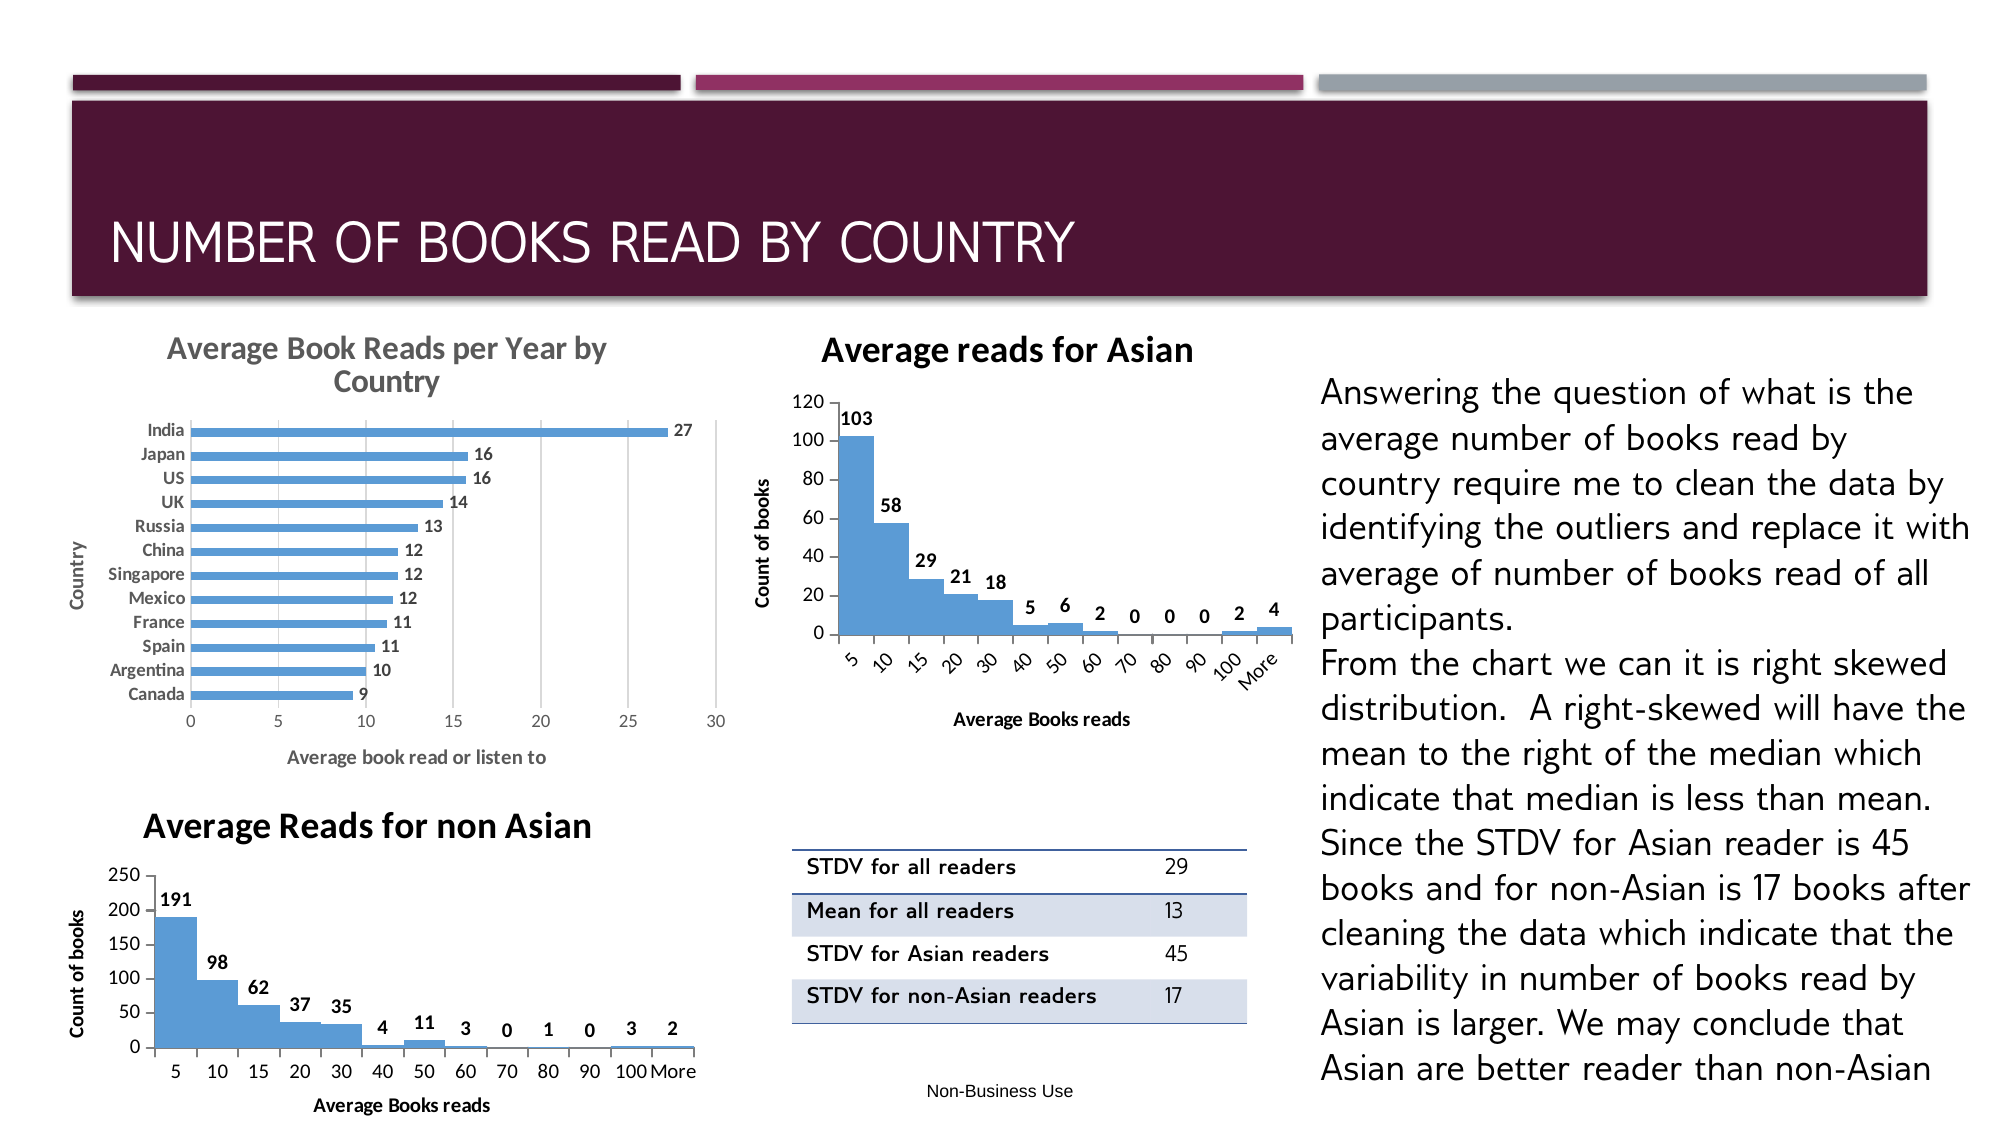

# Number of books read by country

### Chart: Average reads for Asian

| Category | Frequency |
|---|---|
| 5 | 103.0 |
| 10 | 58.0 |
| 15 | 29.0 |
| 20 | 21.0 |
| 30 | 18.0 |
| 40 | 5.0 |
| 50 | 6.0 |
| 60 | 2.0 |
| 70 | 0.0 |
| 80 | 0.0 |
| 90 | 0.0 |
| 100 | 2.0 |
| More | 4.0 |

### Chart: Average Book Reads per Year by Country

| Category | Average of avg_reading_listening_book_per_year |
|---|---|
| Canada | 9.25 |
| Argentina | 10.0277777777778 |
| Spain | 10.51724137931035 |
| France | 11.22058823529412 |
| Mexico | 11.52941176470588 |
| Singapore | 11.85245901639345 |
| China | 11.86567164179104 |
| Russia | 12.97101449275362 |
| UK | 14.41379310344828 |
| US | 15.74626865671642 |
| Japan | 15.83870967741935 |
| India | 27.26315789473684 |
Answering the question of what is the average number of books read by country require me to clean the data by identifying the outliers and replace it with average of number of books read of all participants.
From the chart we can it is right skewed distribution.  A right-skewed will have the mean to the right of the median which indicate that median is less than mean.
Since the STDV for Asian reader is 45 books and for non-Asian is 17 books after cleaning the data which indicate that the variability in number of books read by Asian is larger. We may conclude that Asian are better reader than non-Asian

### Chart: Average Reads for non Asian

| Category | Frequency |
|---|---|
| 5 | 191.0 |
| 10 | 98.0 |
| 15 | 62.0 |
| 20 | 37.0 |
| 30 | 35.0 |
| 40 | 4.0 |
| 50 | 11.0 |
| 60 | 3.0 |
| 70 | 0.0 |
| 80 | 1.0 |
| 90 | 0.0 |
| 100 | 3.0 |
| More | 2.0 |
| STDV for all readers | 29 |
| --- | --- |
| Mean for all readers | 13 |
| STDV for Asian readers | 45 |
| STDV for non-Asian readers | 17 |